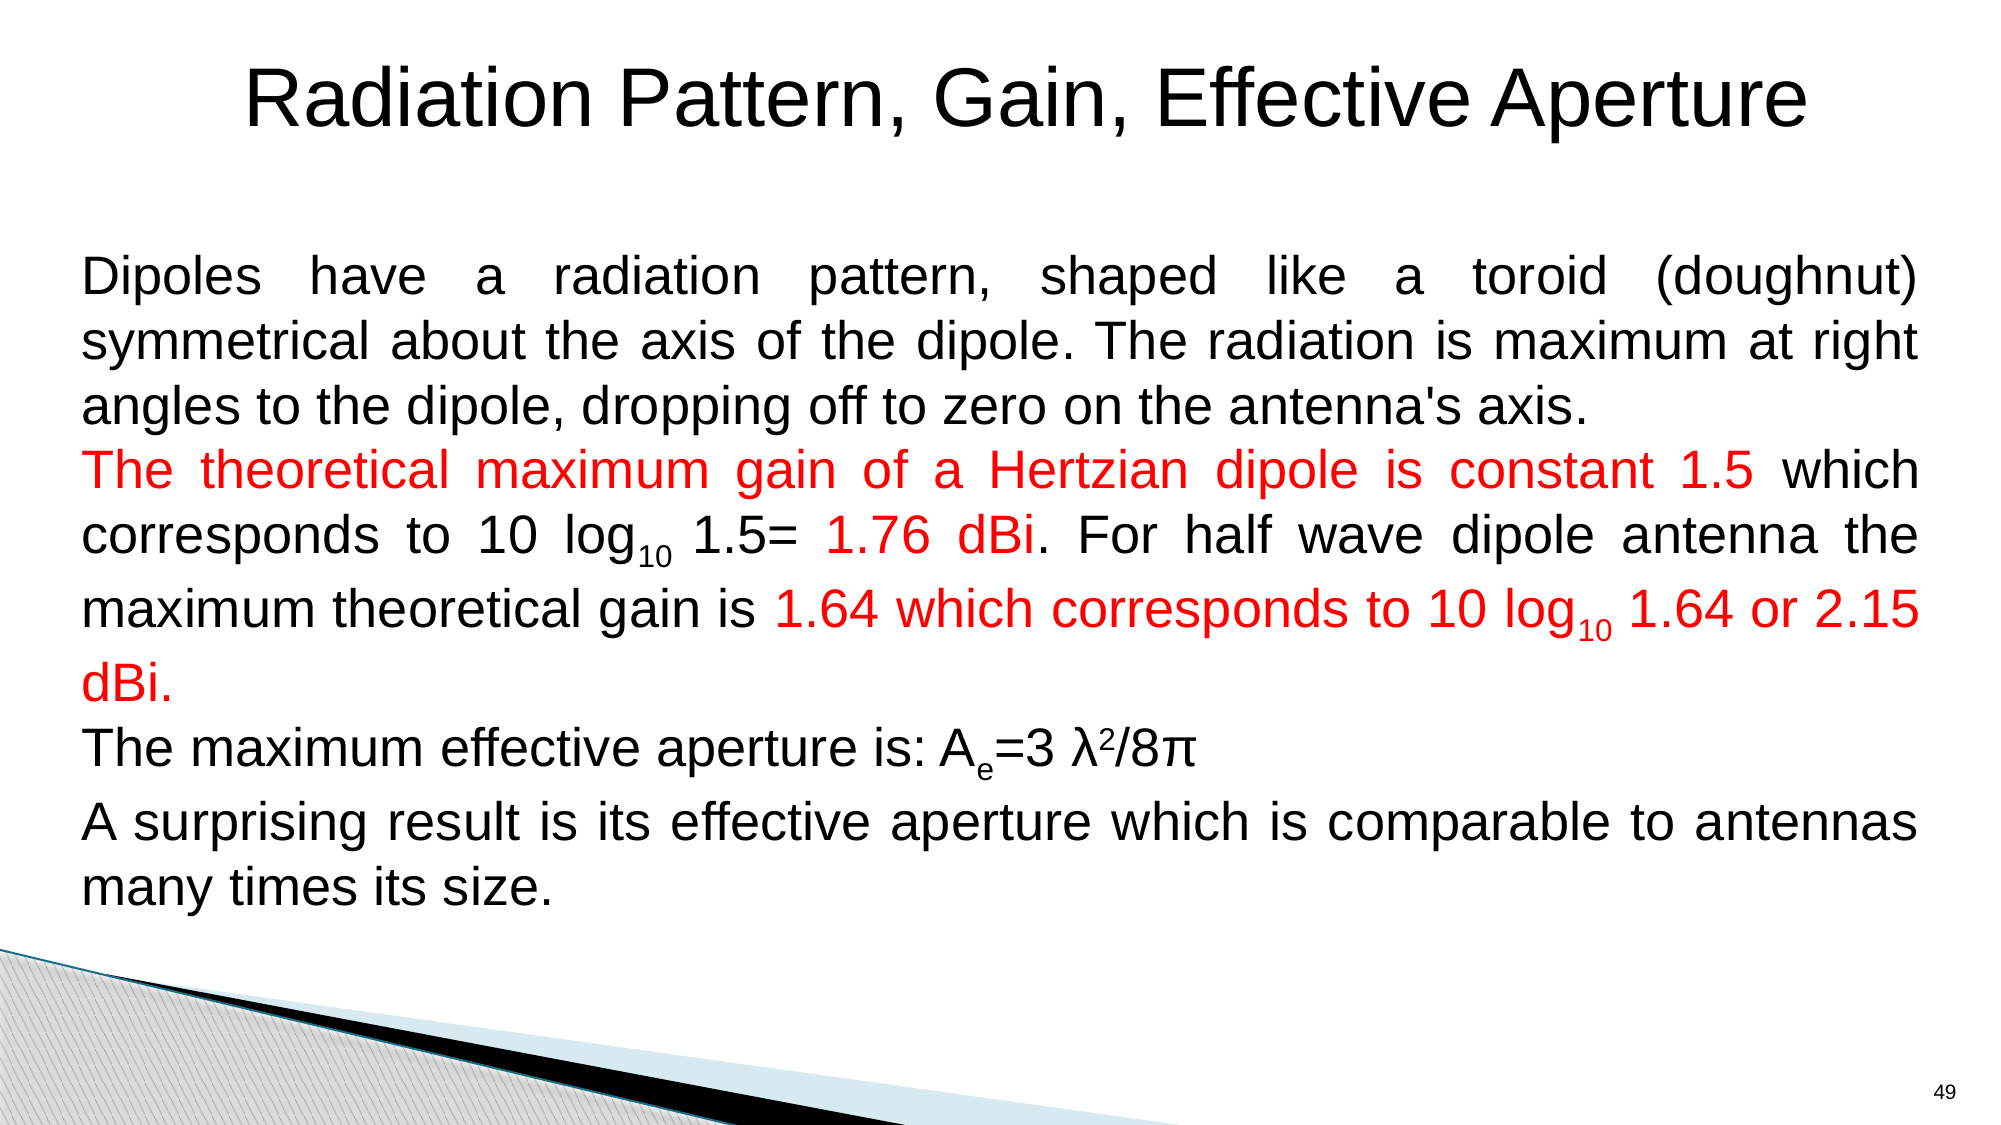

Radiation Pattern, Gain, Effective Aperture
Dipoles have a radiation pattern, shaped like a toroid (doughnut) symmetrical about the axis of the dipole. The radiation is maximum at right angles to the dipole, dropping off to zero on the antenna's axis.
The theoretical maximum gain of a Hertzian dipole is constant 1.5 which corresponds to 10 log10 1.5= 1.76 dBi. For half wave dipole antenna the maximum theoretical gain is 1.64 which corresponds to 10 log10 1.64 or 2.15 dBi.
The maximum effective aperture is: Ae=3 λ2/8π
A surprising result is its effective aperture which is comparable to antennas many times its size.

49